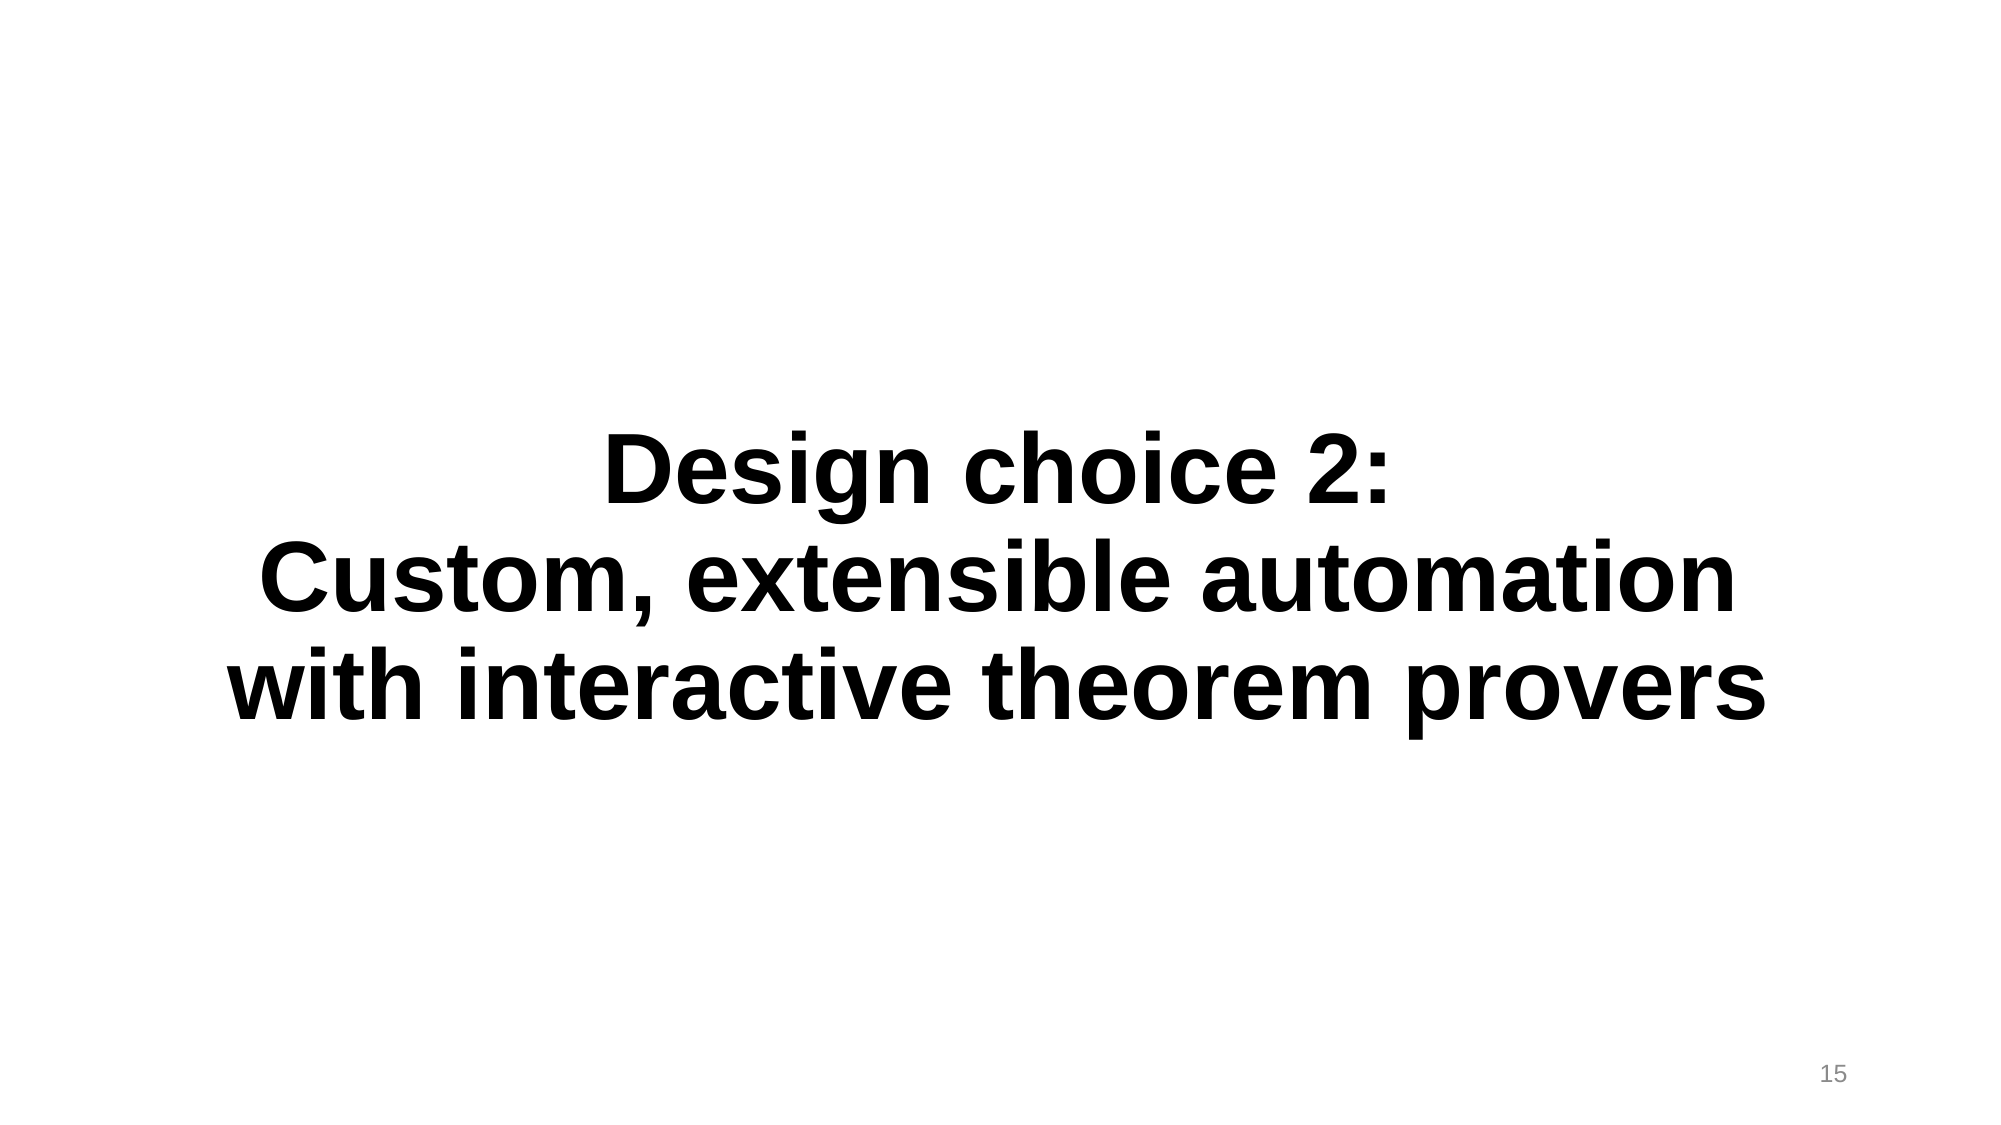

# Design choice 2: Custom, extensible automation with interactive theorem provers
15